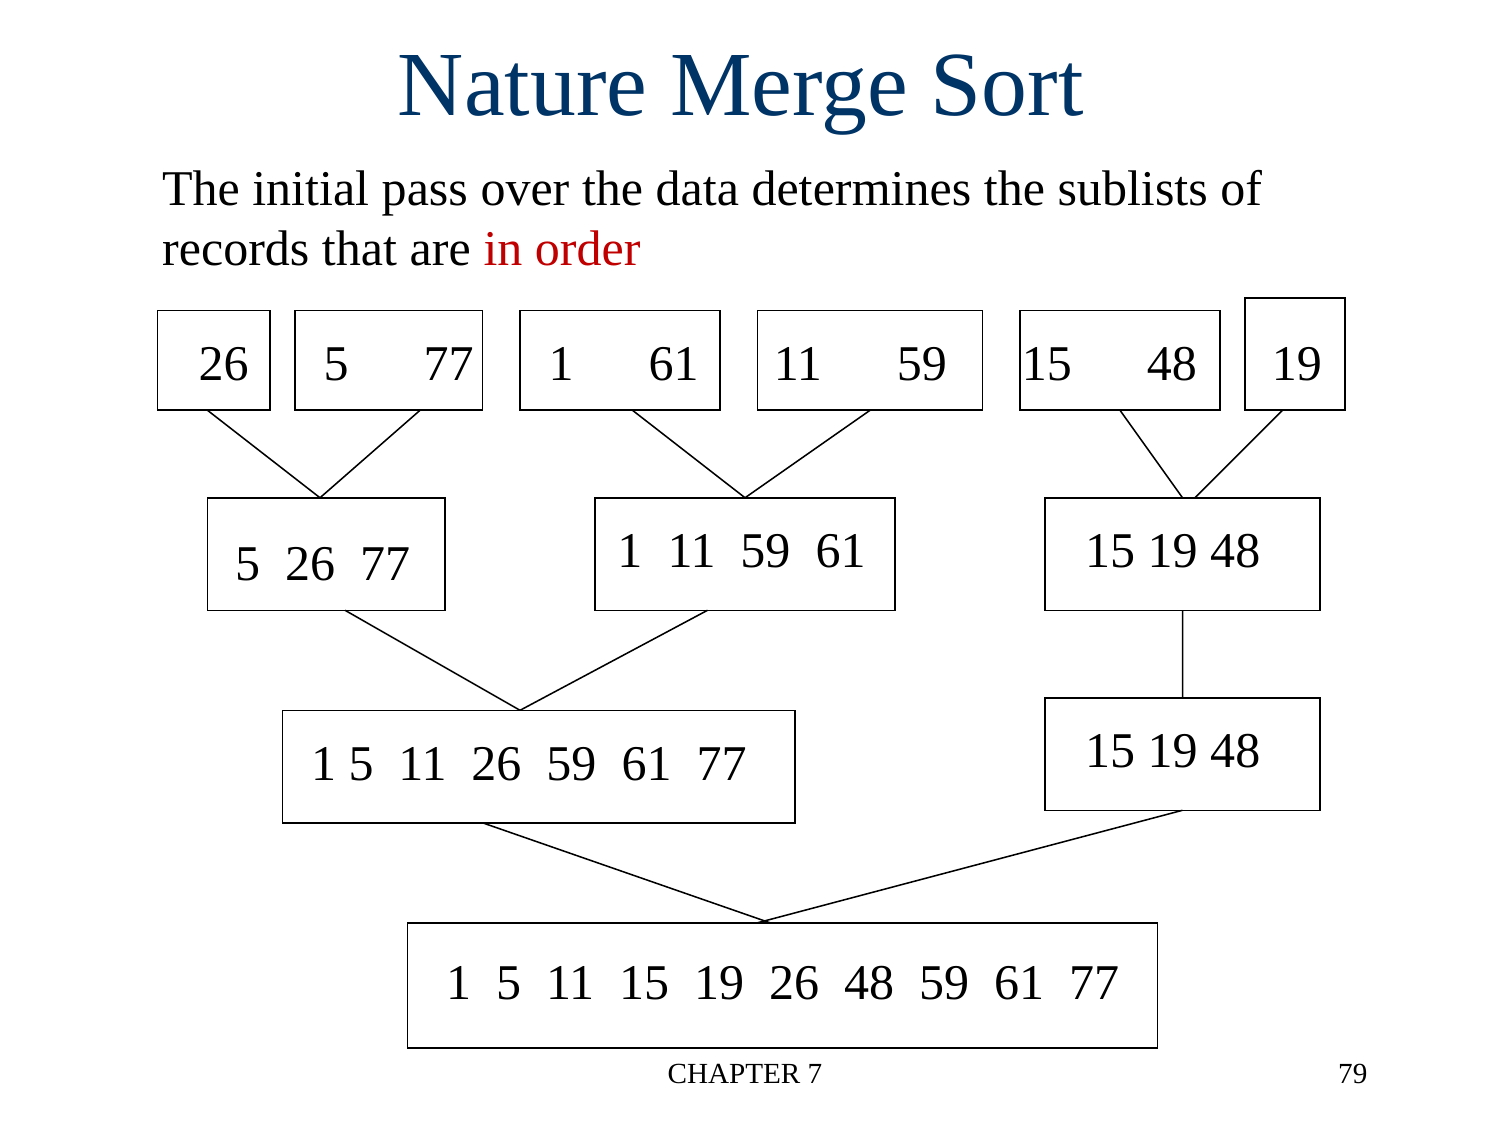

# Nature Merge Sort
The initial pass over the data determines the sublists of records that are in order

26      5      77      1      61      11      59      15      48      19

1  11  59  61
15 19 48
5  26  77

15 19 48
1 5  11  26  59  61  77

1  5  11  15  19  26  48  59  61  77
CHAPTER 7
79